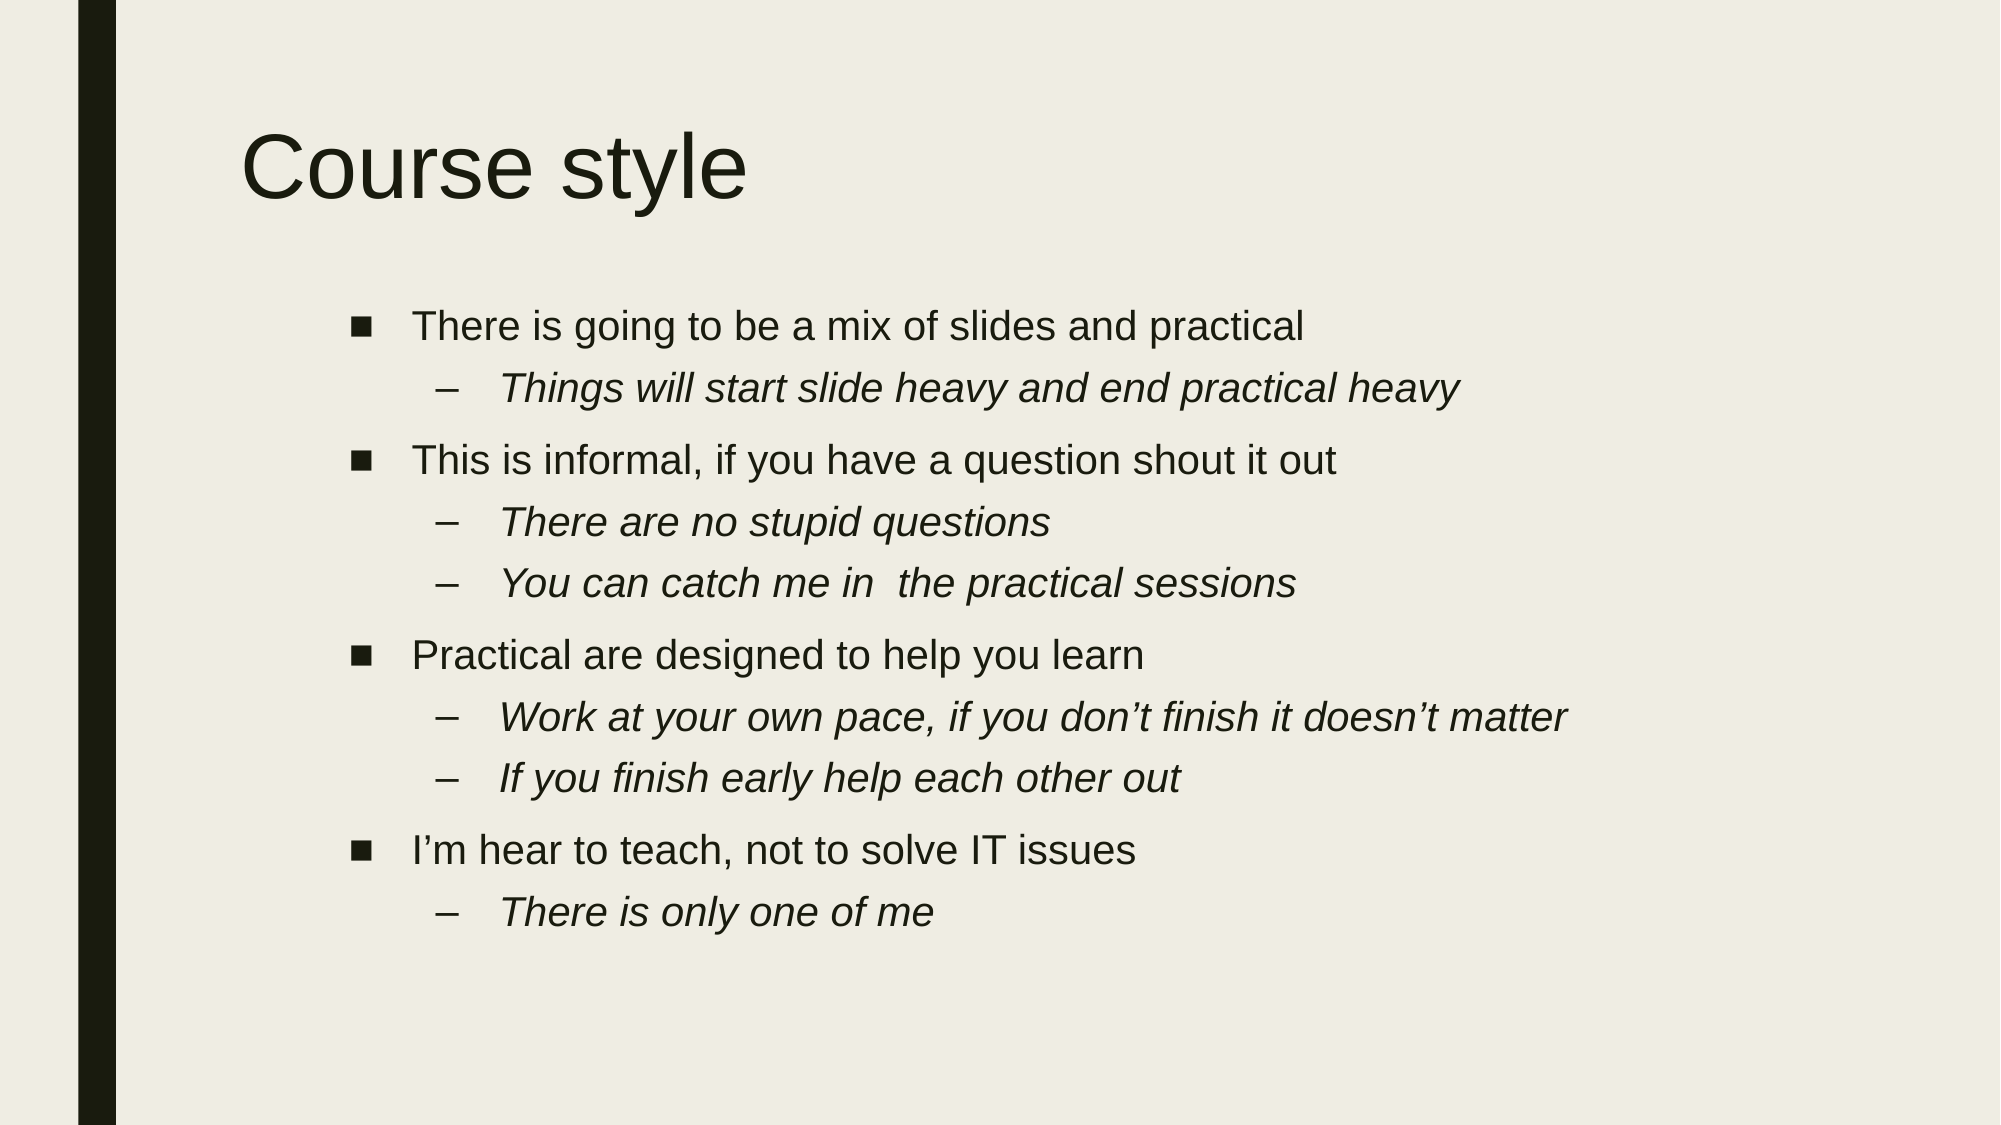

# Course style
There is going to be a mix of slides and practical
Things will start slide heavy and end practical heavy
This is informal, if you have a question shout it out
There are no stupid questions
You can catch me in  the practical sessions
Practical are designed to help you learn
Work at your own pace, if you don’t finish it doesn’t matter
If you finish early help each other out
I’m hear to teach, not to solve IT issues
There is only one of me